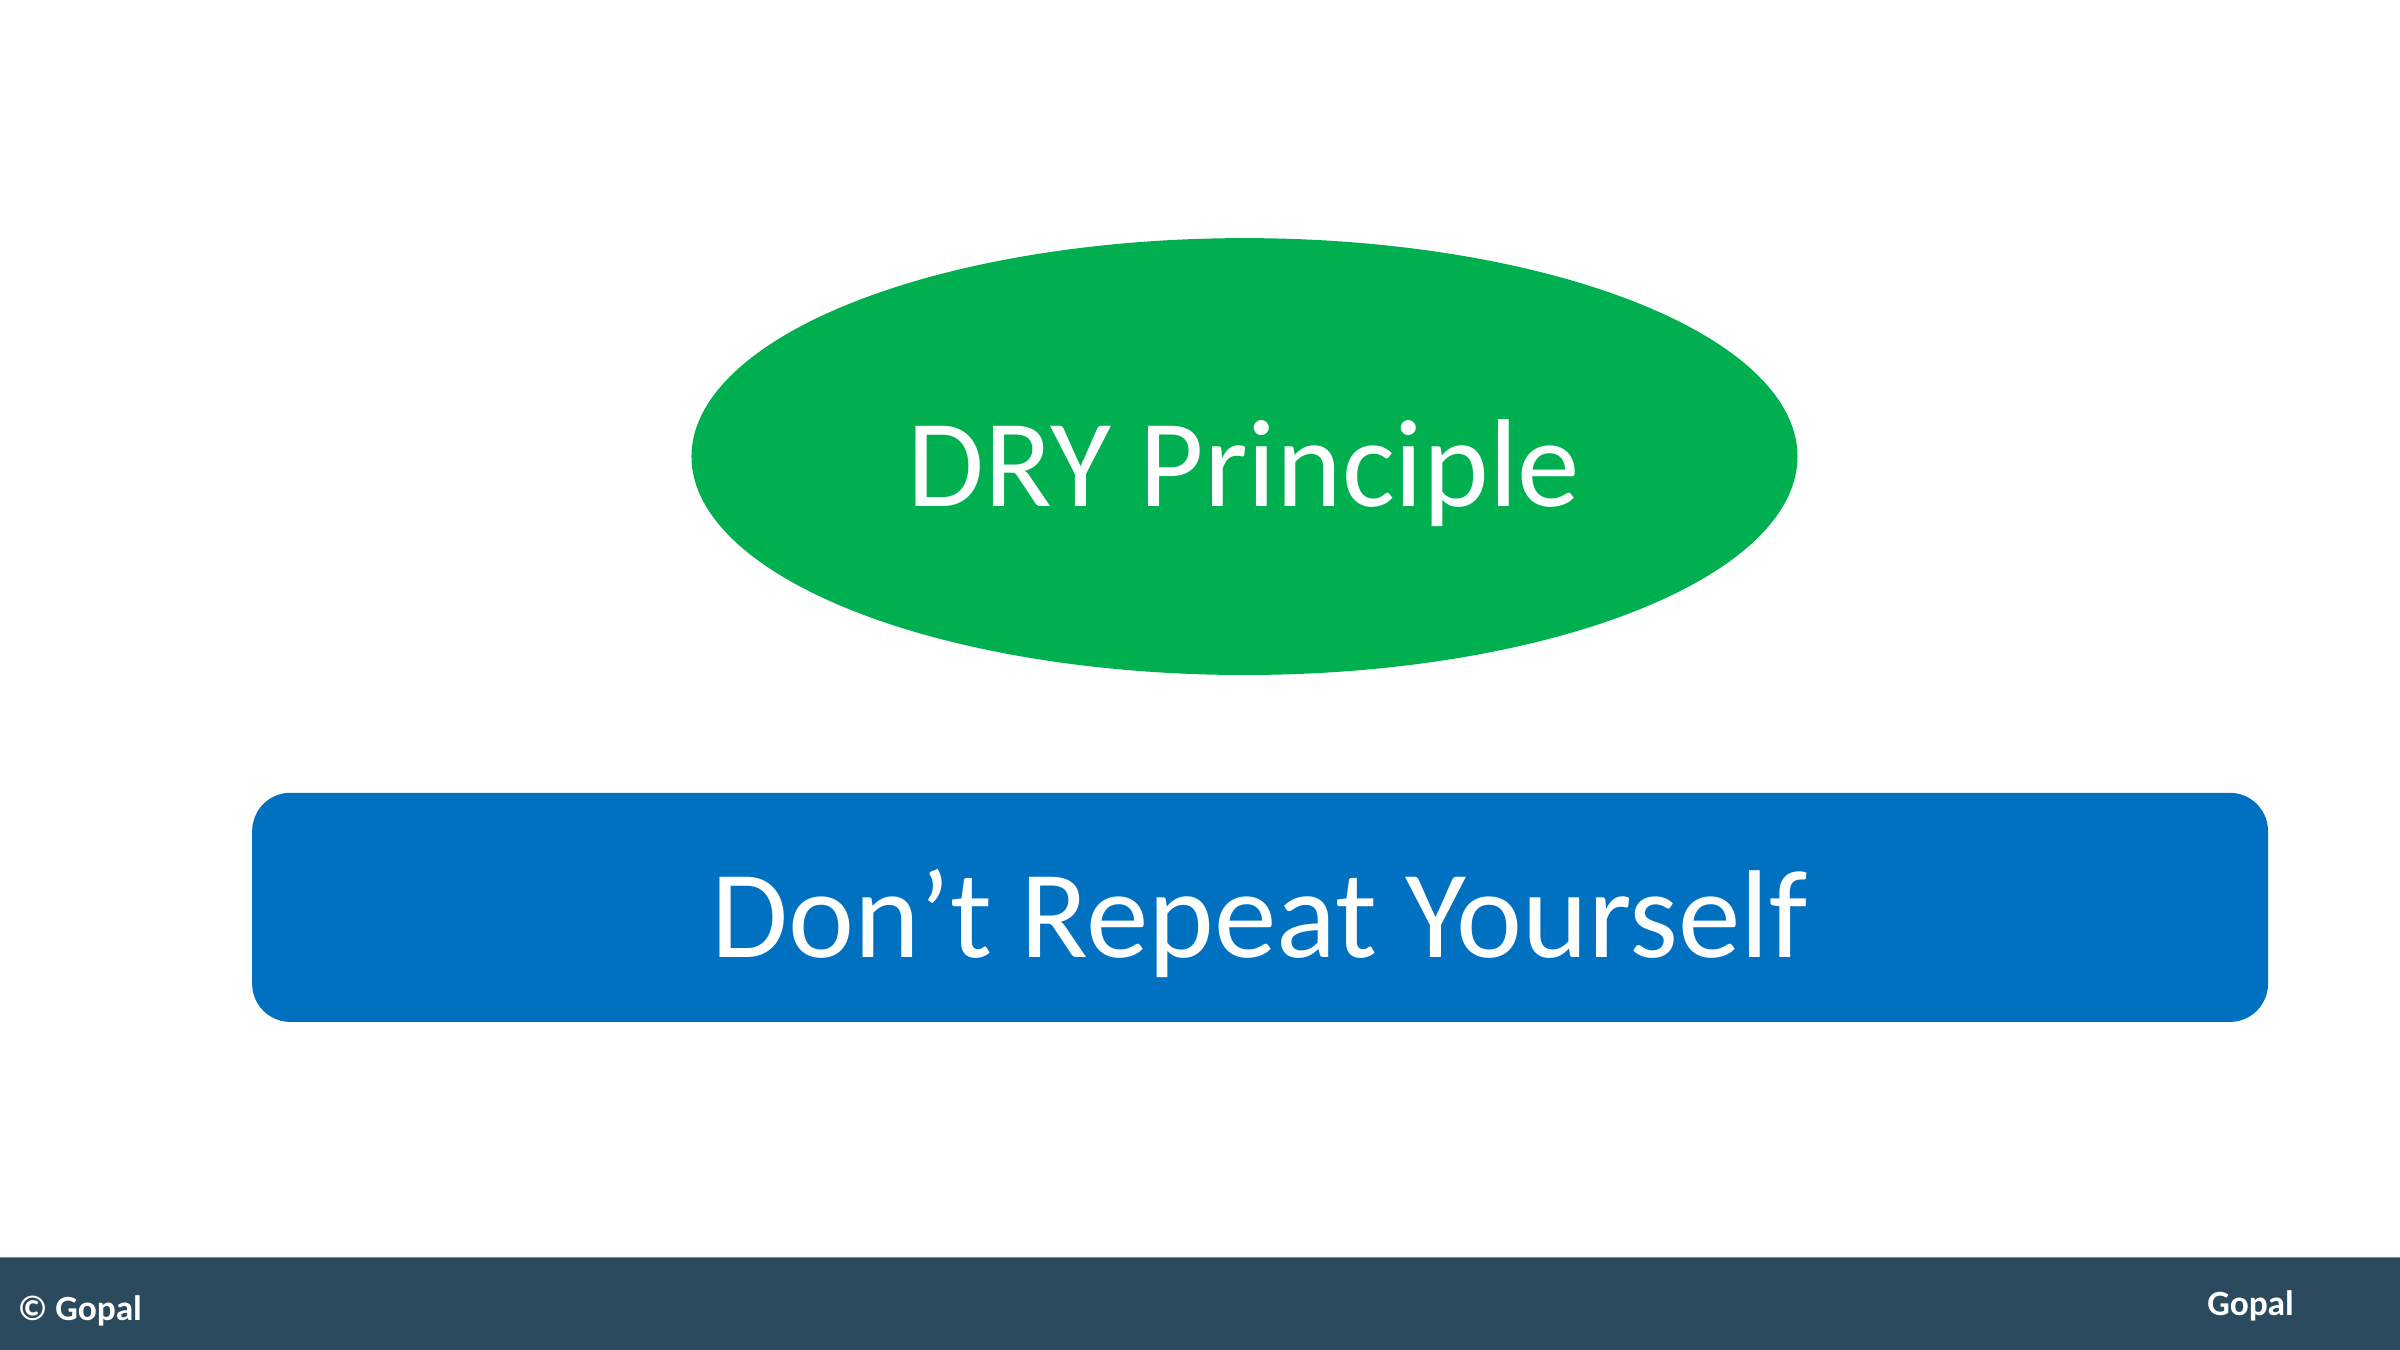

DRY Principle
Don’t Repeat Yourself
© Gopal